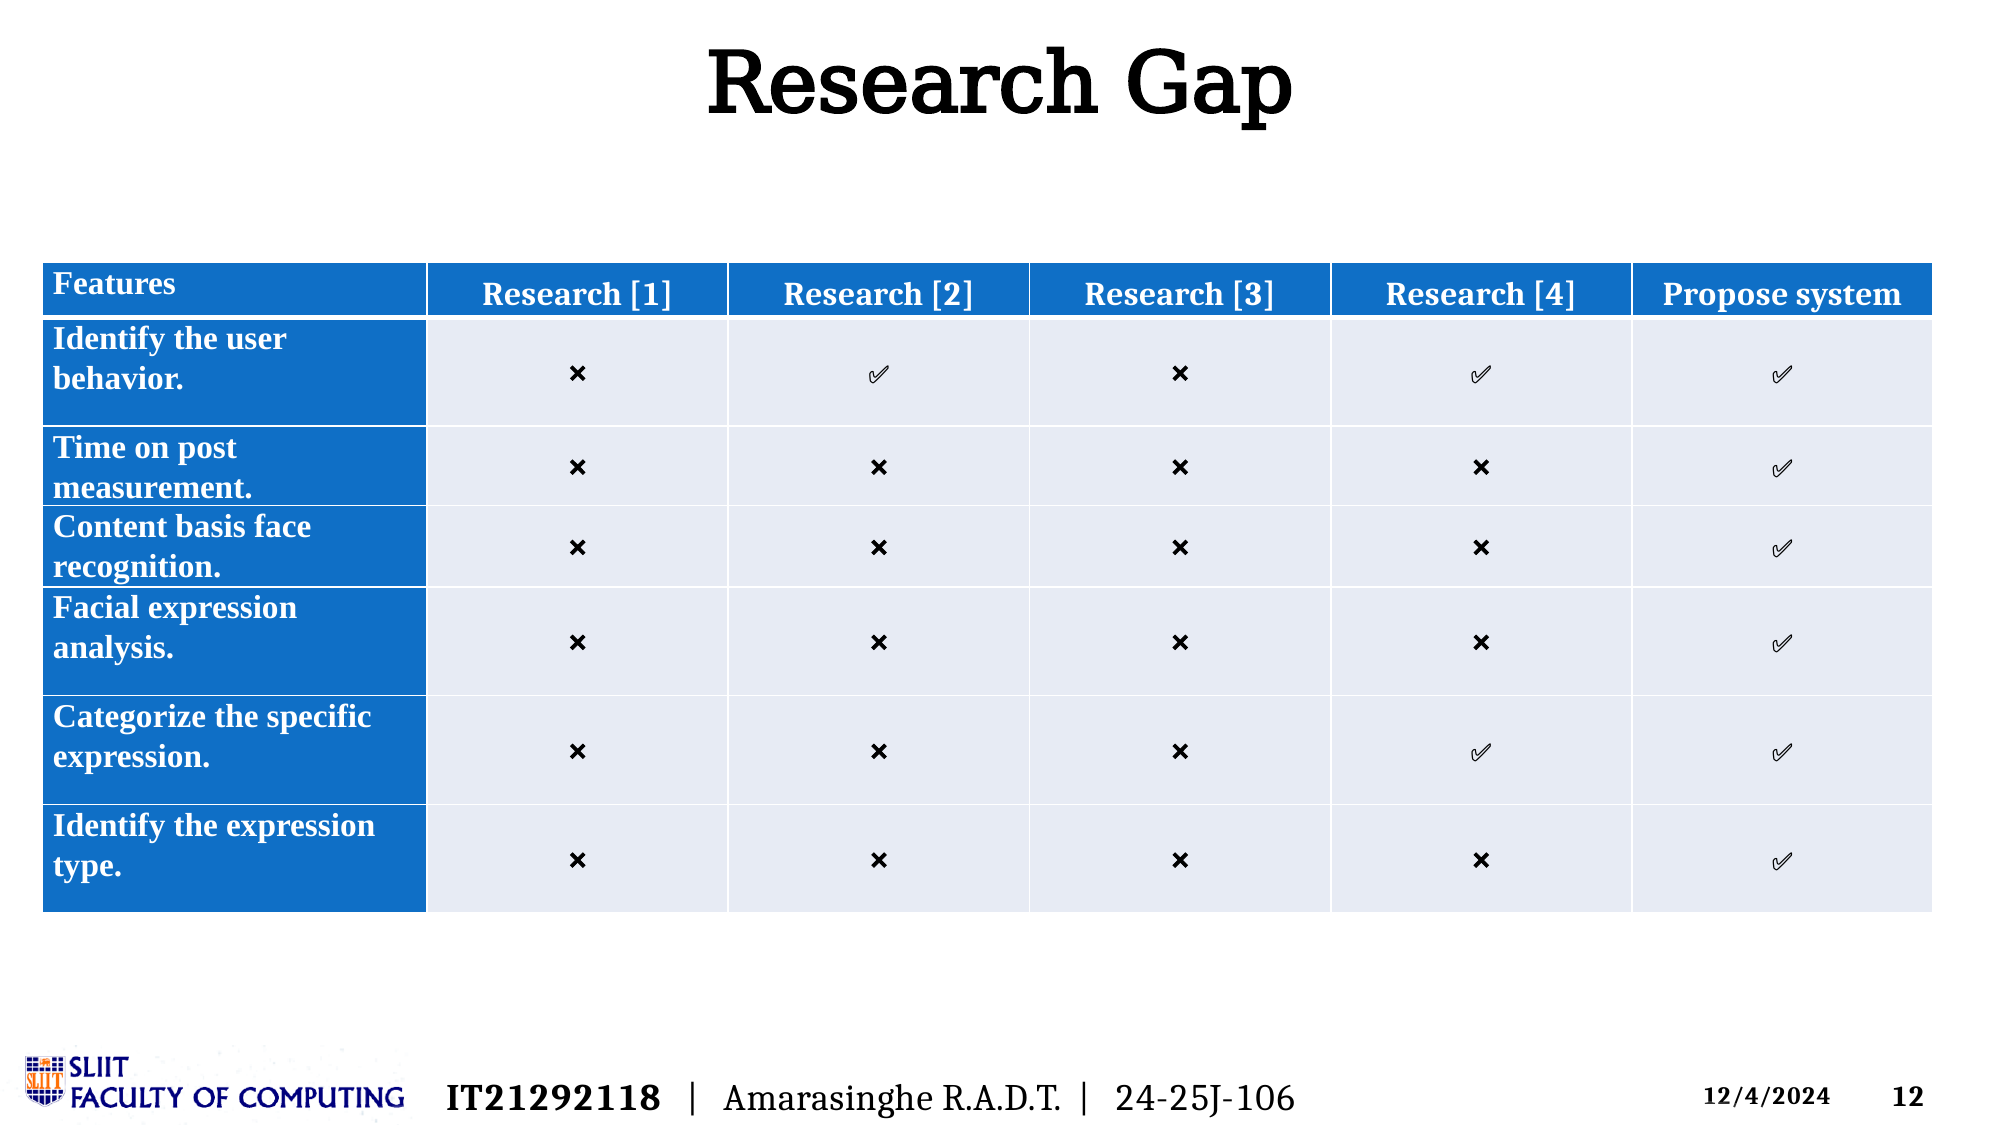

# Research Gap
| Features | Research [1] | Research [2] | Research [3] | Research [4] | Propose system |
| --- | --- | --- | --- | --- | --- |
| Identify the user behavior. | ❌ | ✅ | ❌ | ✅ | ✅ |
| Time on post measurement. | ❌ | ❌ | ❌ | ❌ | ✅ |
| Content basis face recognition. | ❌ | ❌ | ❌ | ❌ | ✅ |
| Facial expression analysis. | ❌ | ❌ | ❌ | ❌ | ✅ |
| Categorize the specific expression. | ❌ | ❌ | ❌ | ✅ | ✅ |
| Identify the expression type. | ❌ | ❌ | ❌ | ❌ | ✅ |
IT21292118   |   Amarasinghe R.A.D.T.  |   24-25J-106